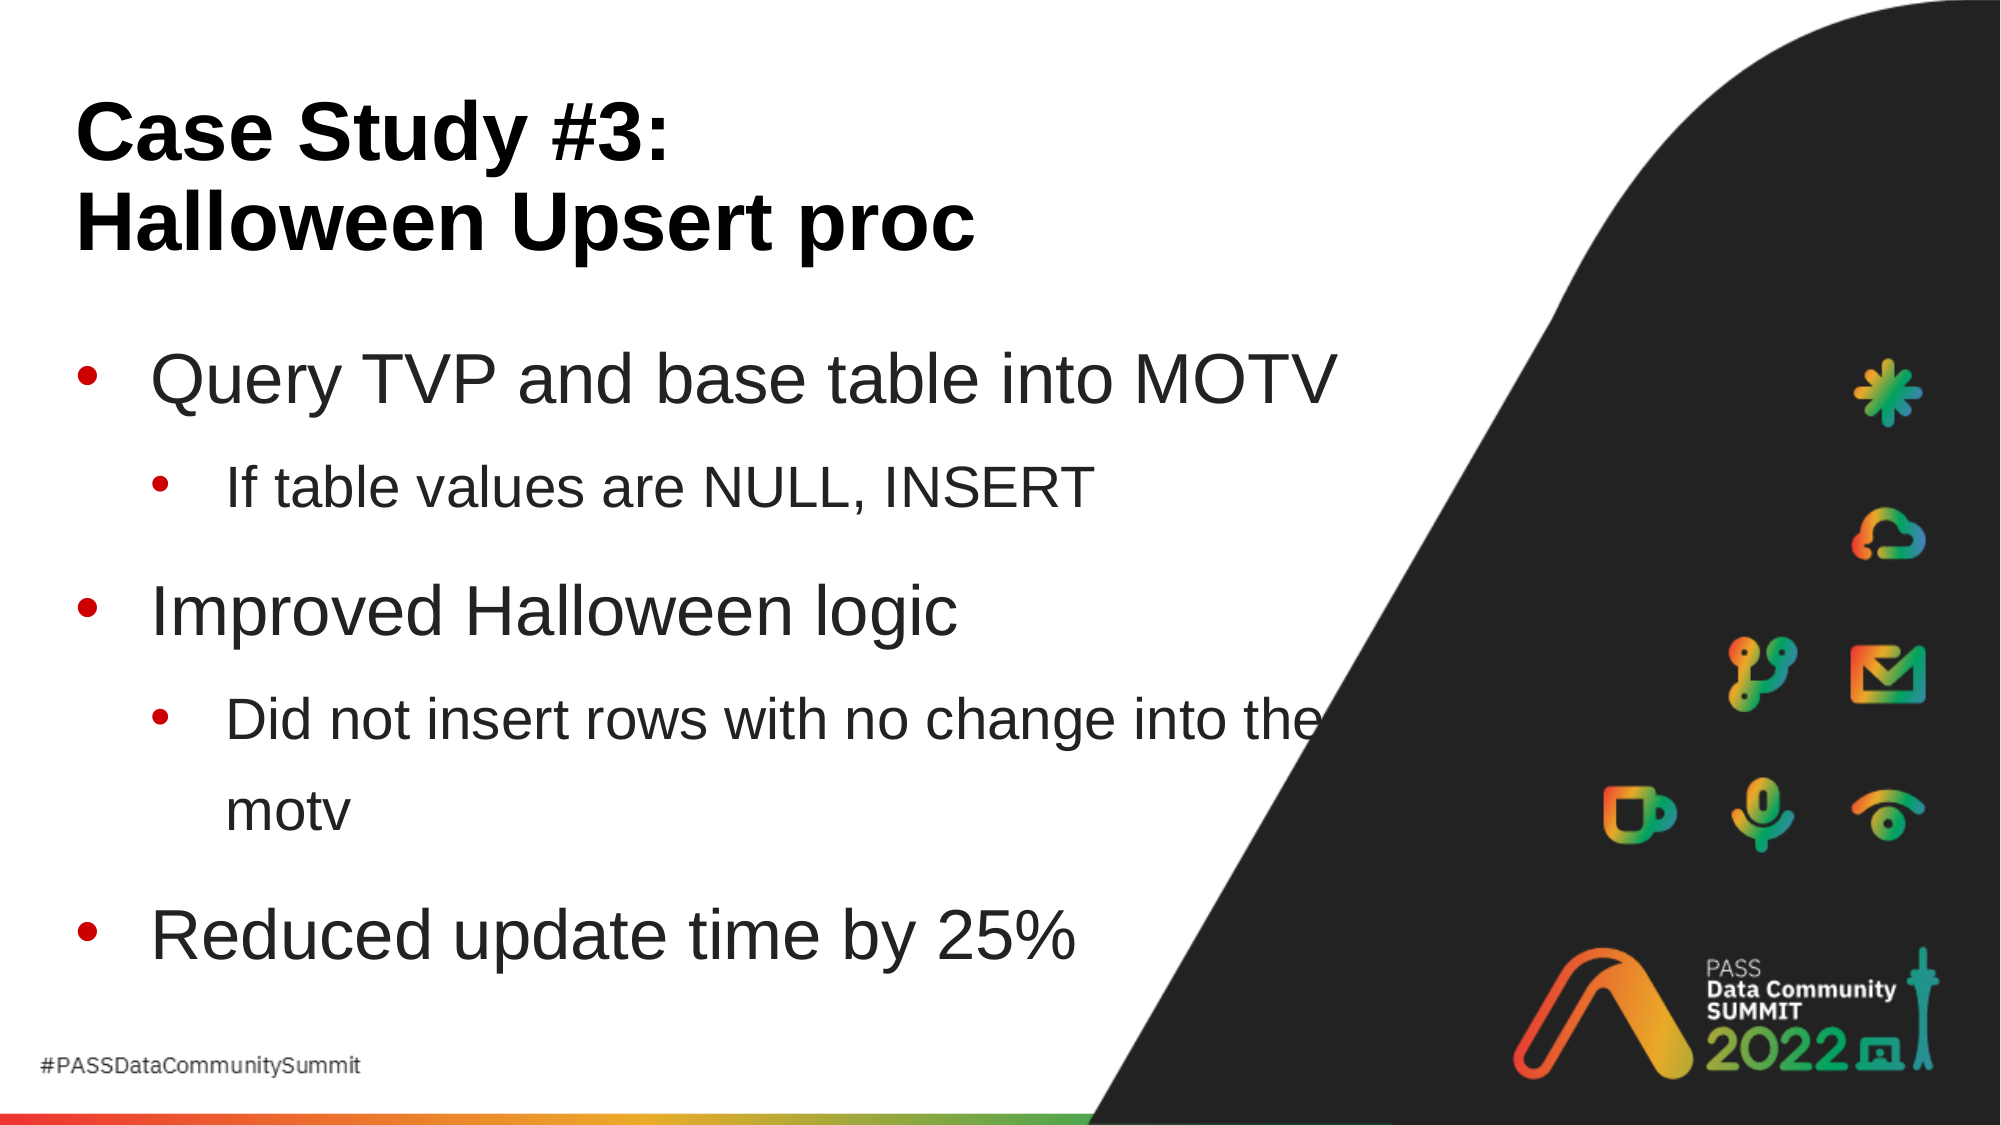

# Case Study #3: Halloween Upsert proc
Query TVP and base table into MOTV
If table values are NULL, INSERT
Improved Halloween logic
Did not insert rows with no change into the motv
Reduced update time by 25%